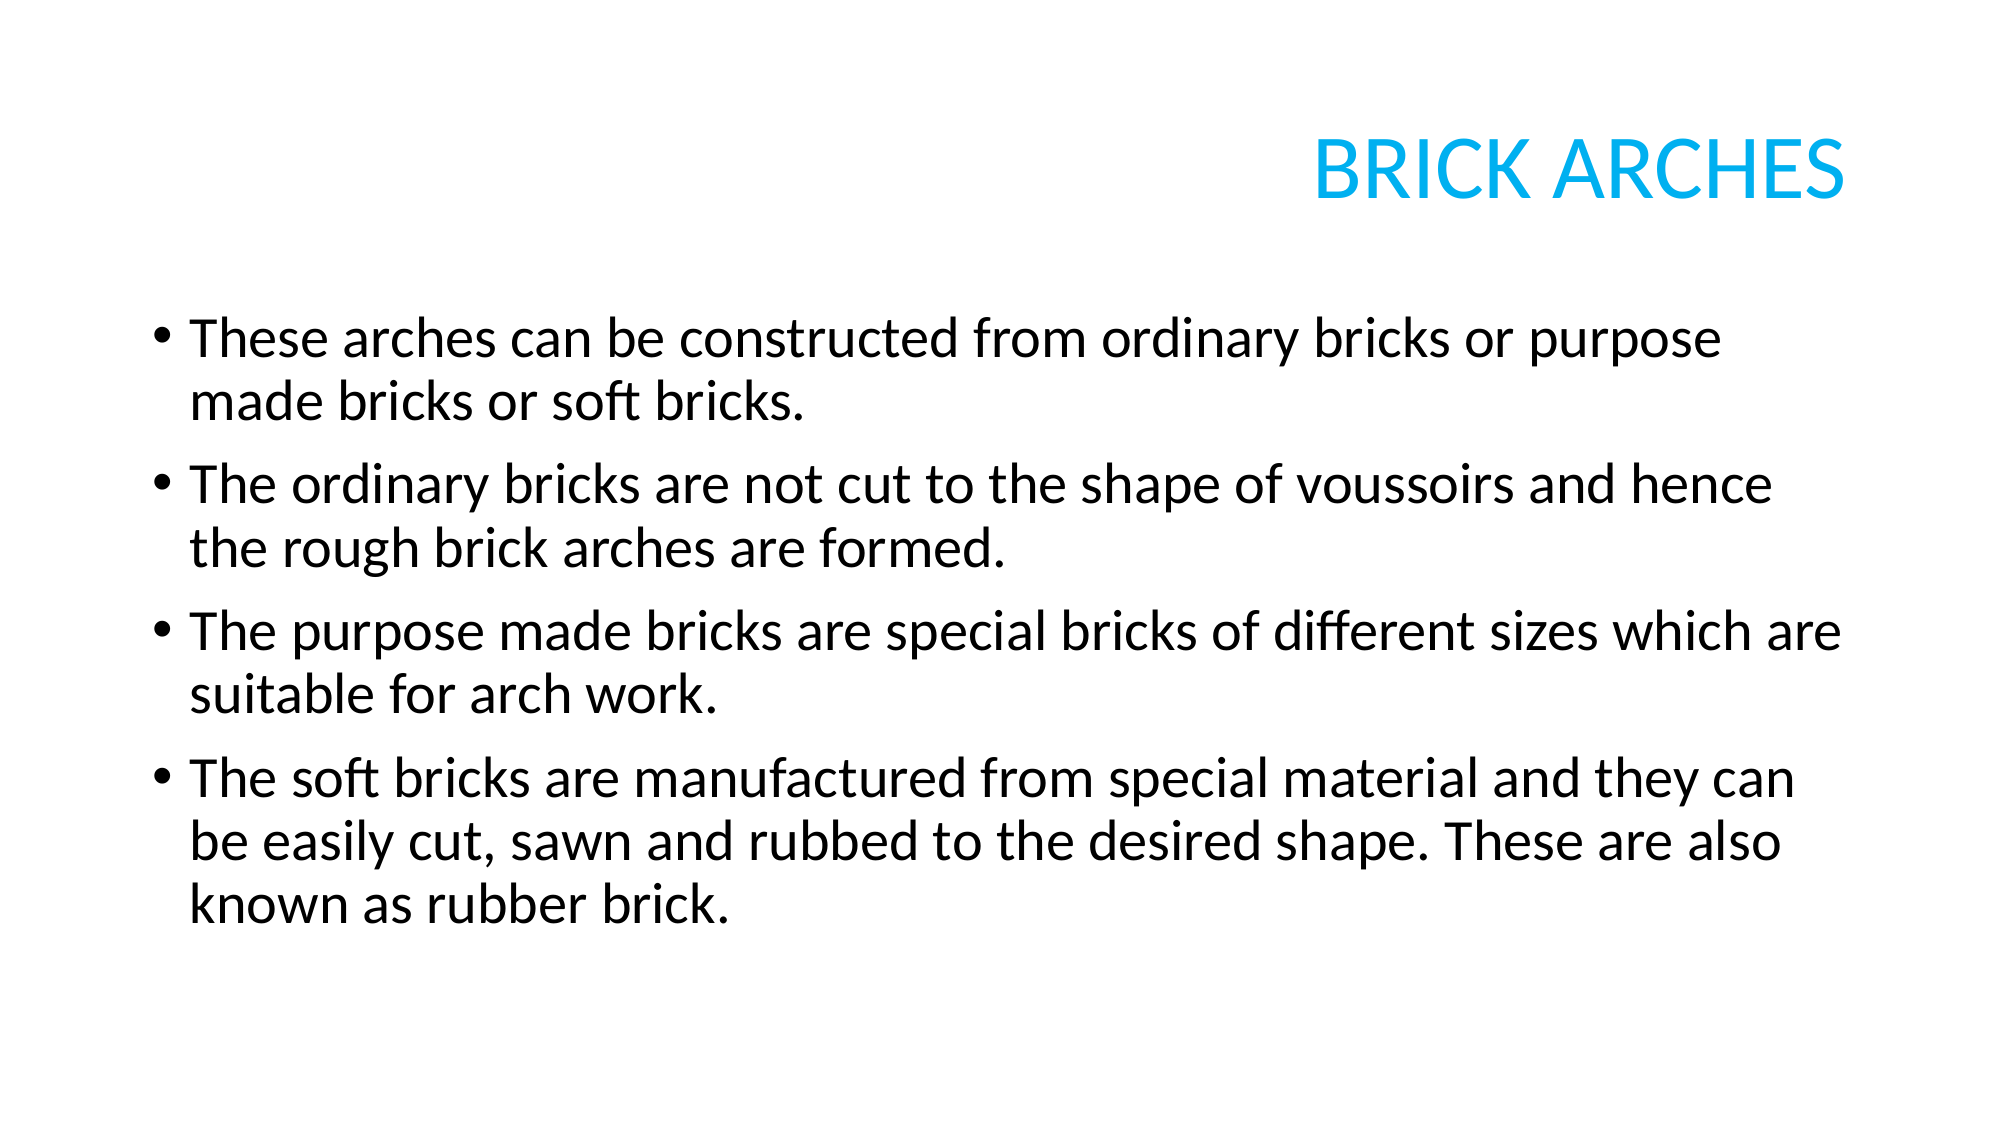

# BRICK ARCHES
These arches can be constructed from ordinary bricks or purpose made bricks or soft bricks.
The ordinary bricks are not cut to the shape of voussoirs and hence the rough brick arches are formed.
The purpose made bricks are special bricks of different sizes which are suitable for arch work.
The soft bricks are manufactured from special material and they can be easily cut, sawn and rubbed to the desired shape. These are also known as rubber brick.